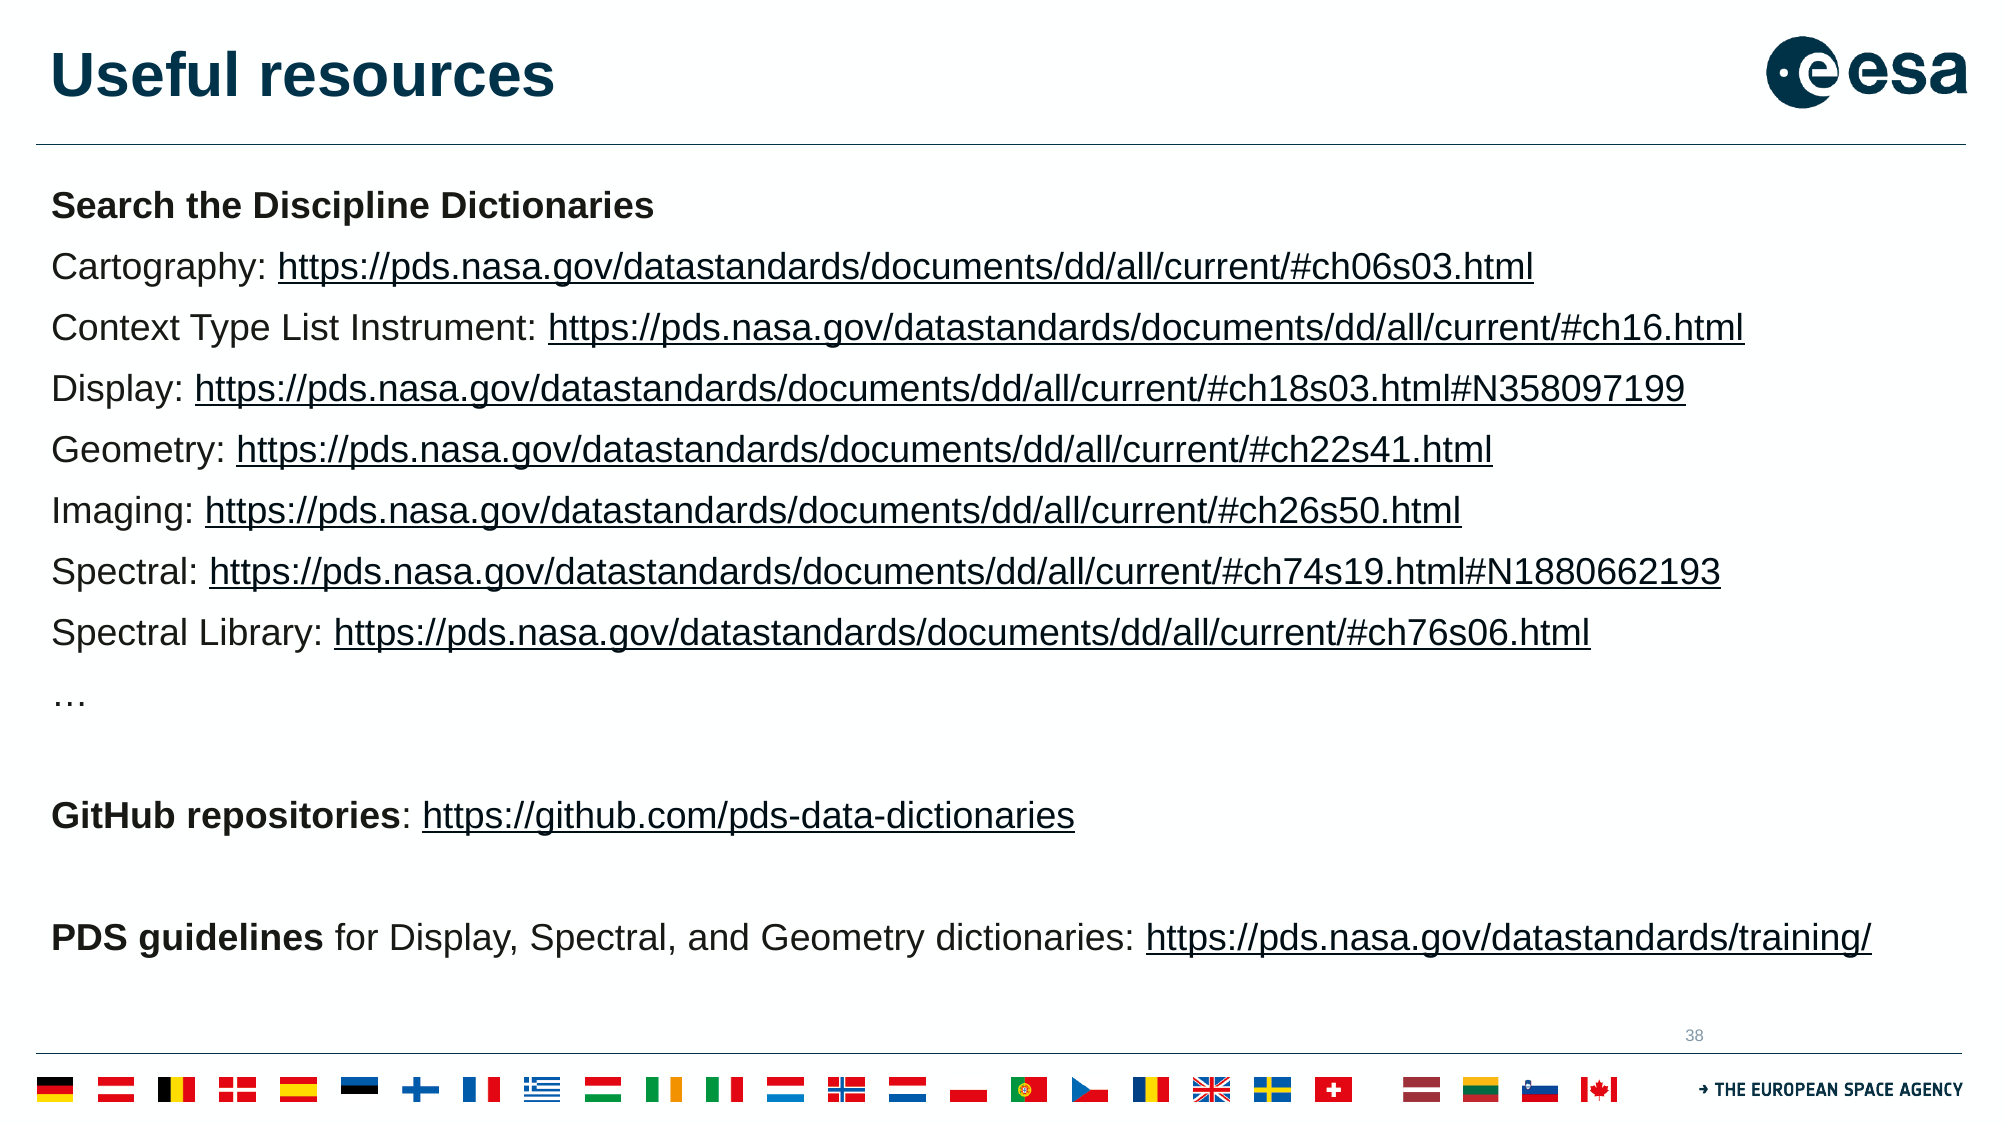

# Useful resources
Search the Discipline Dictionaries
Cartography: https://pds.nasa.gov/datastandards/documents/dd/all/current/#ch06s03.html
Context Type List Instrument: https://pds.nasa.gov/datastandards/documents/dd/all/current/#ch16.html
Display: https://pds.nasa.gov/datastandards/documents/dd/all/current/#ch18s03.html#N358097199
Geometry: https://pds.nasa.gov/datastandards/documents/dd/all/current/#ch22s41.html
Imaging: https://pds.nasa.gov/datastandards/documents/dd/all/current/#ch26s50.html
Spectral: https://pds.nasa.gov/datastandards/documents/dd/all/current/#ch74s19.html#N1880662193
Spectral Library: https://pds.nasa.gov/datastandards/documents/dd/all/current/#ch76s06.html
…

GitHub repositories: https://github.com/pds-data-dictionaries

PDS guidelines for Display, Spectral, and Geometry dictionaries: https://pds.nasa.gov/datastandards/training/